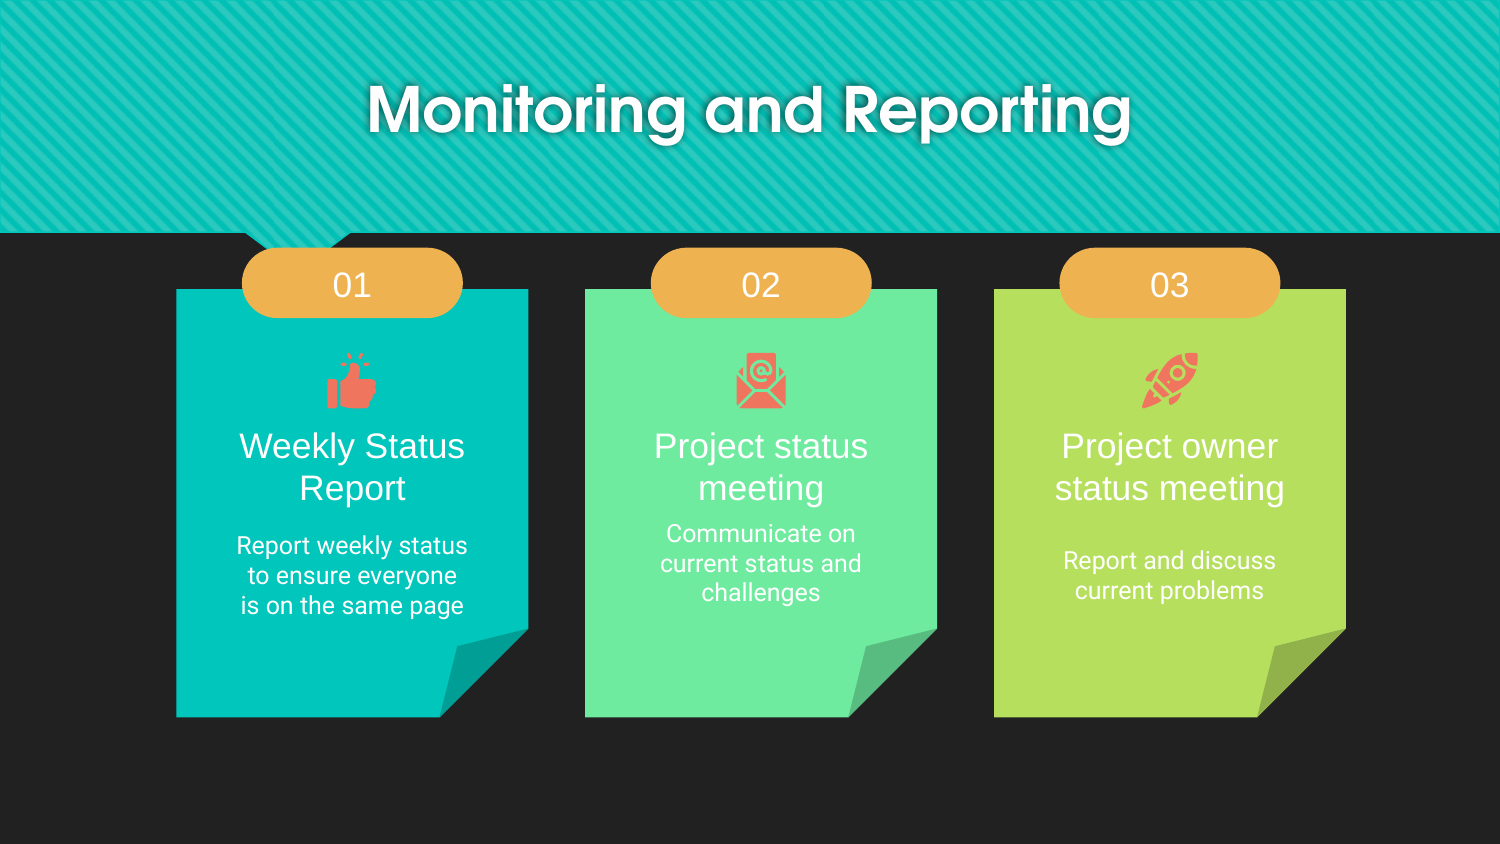

# Monitoring and Reporting
01
02
03

Weekly Status Report
Project status meeting
Project owner status meeting
Communicate on current status and challenges
Report weekly status to ensure everyone is on the same page
Report and discuss current problems